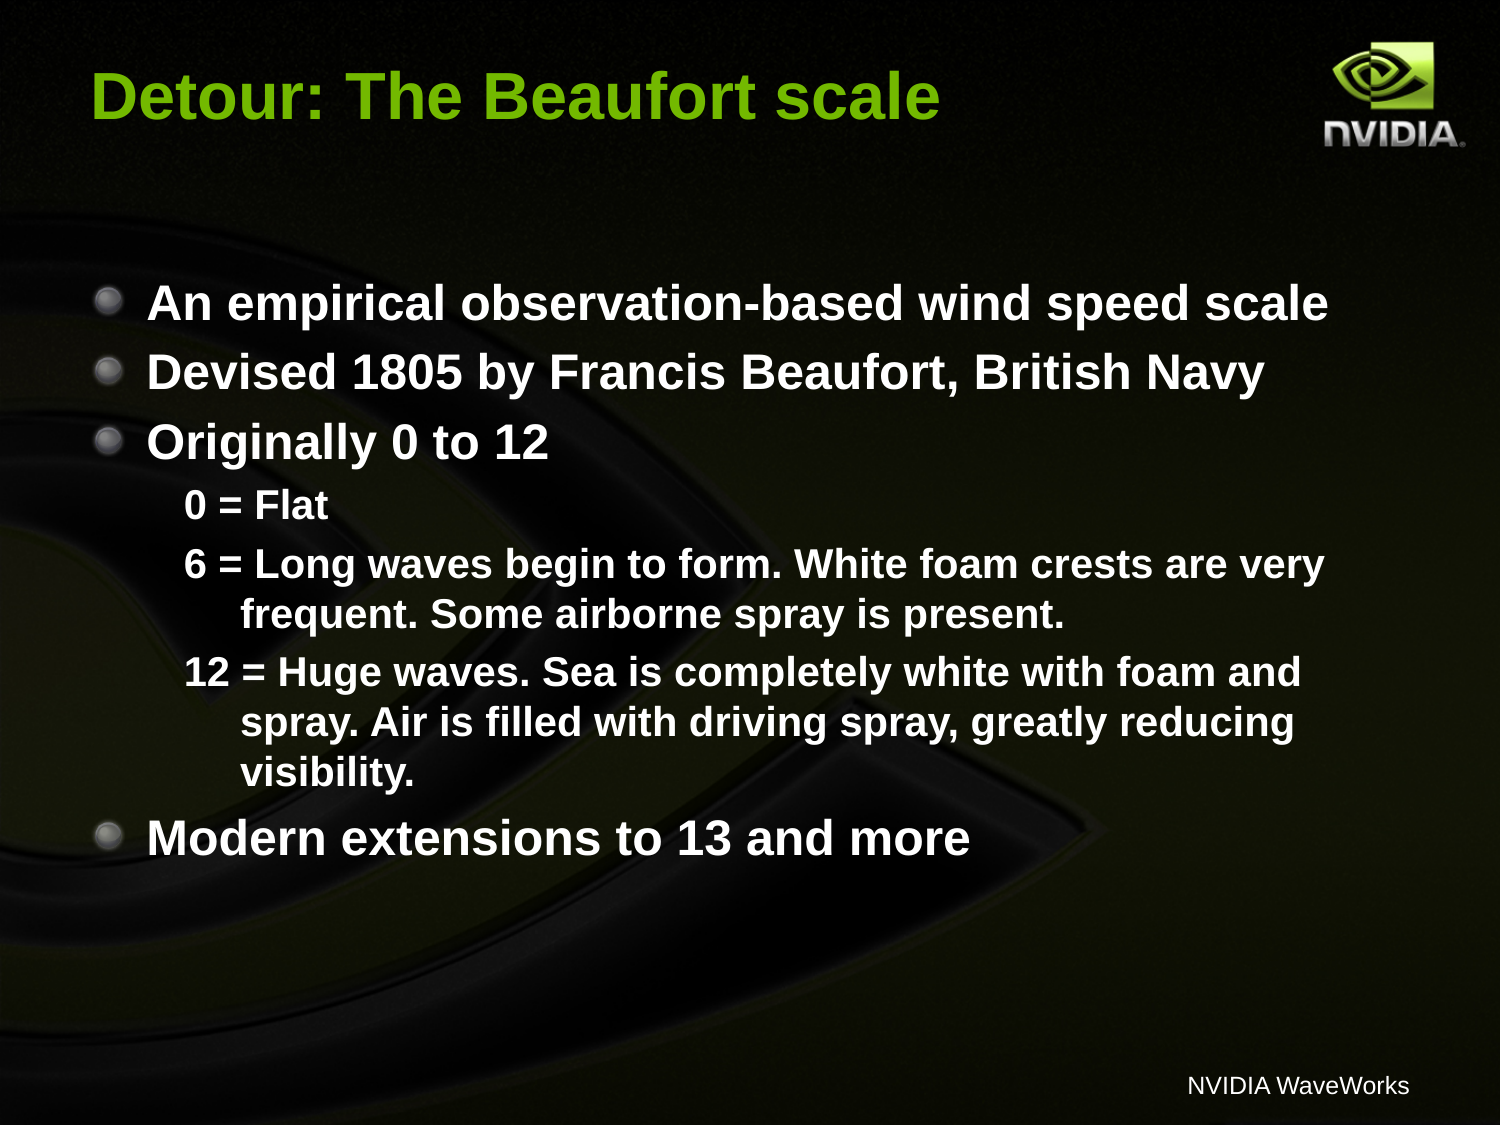

# Detour: The Beaufort scale
An empirical observation-based wind speed scale
Devised 1805 by Francis Beaufort, British Navy
Originally 0 to 12
0 = Flat
6 = Long waves begin to form. White foam crests are very frequent. Some airborne spray is present.
12 = Huge waves. Sea is completely white with foam and spray. Air is filled with driving spray, greatly reducing visibility.
Modern extensions to 13 and more